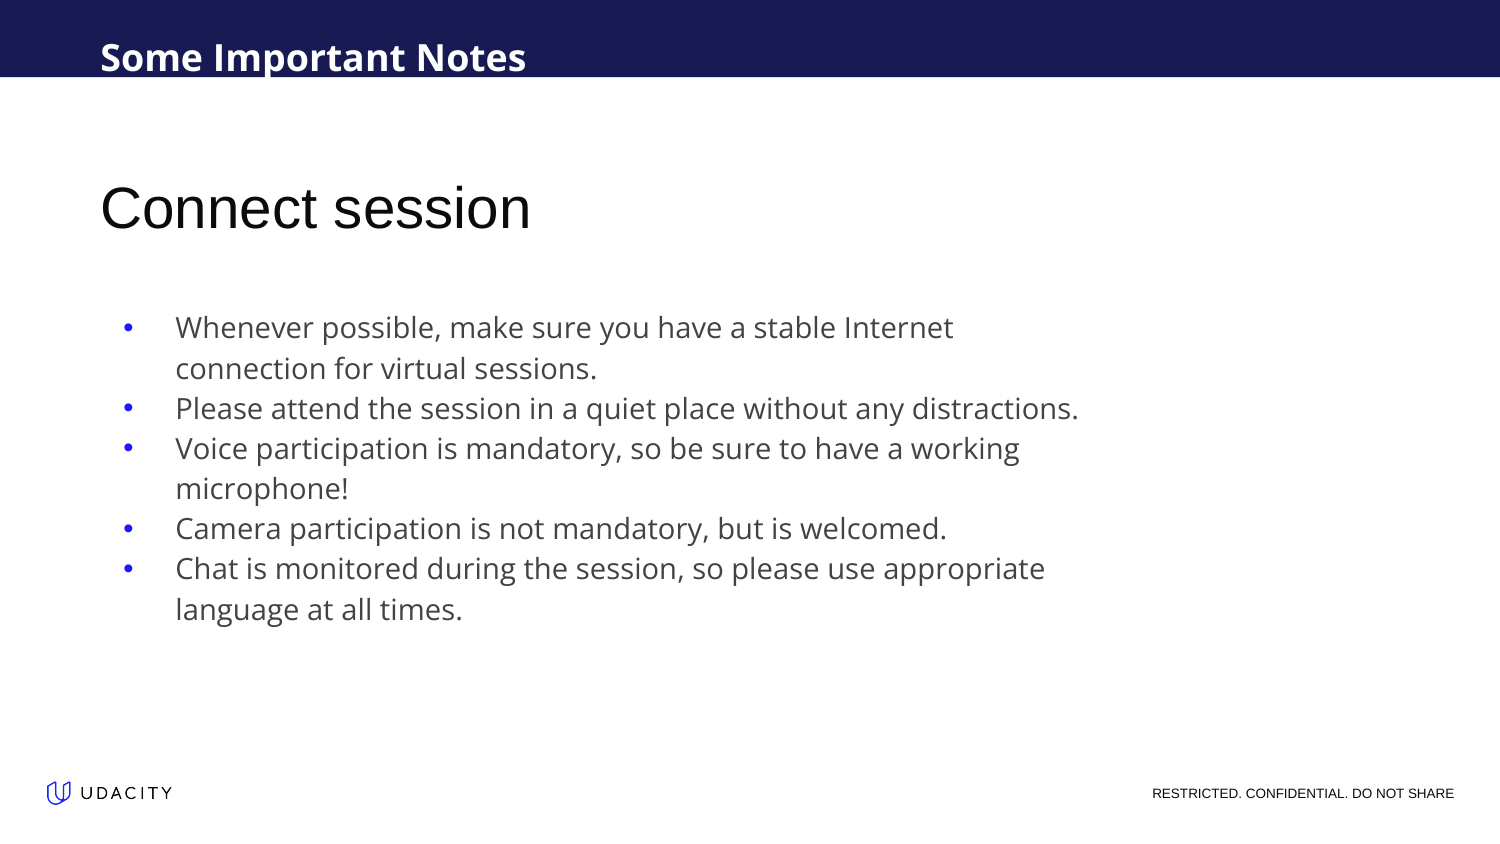

Some Important Notes
# Connect session
Whenever possible, make sure you have a stable Internet connection for virtual sessions.
Please attend the session in a quiet place without any distractions.
Voice participation is mandatory, so be sure to have a working microphone!
Camera participation is not mandatory, but is welcomed.
Chat is monitored during the session, so please use appropriate language at all times.